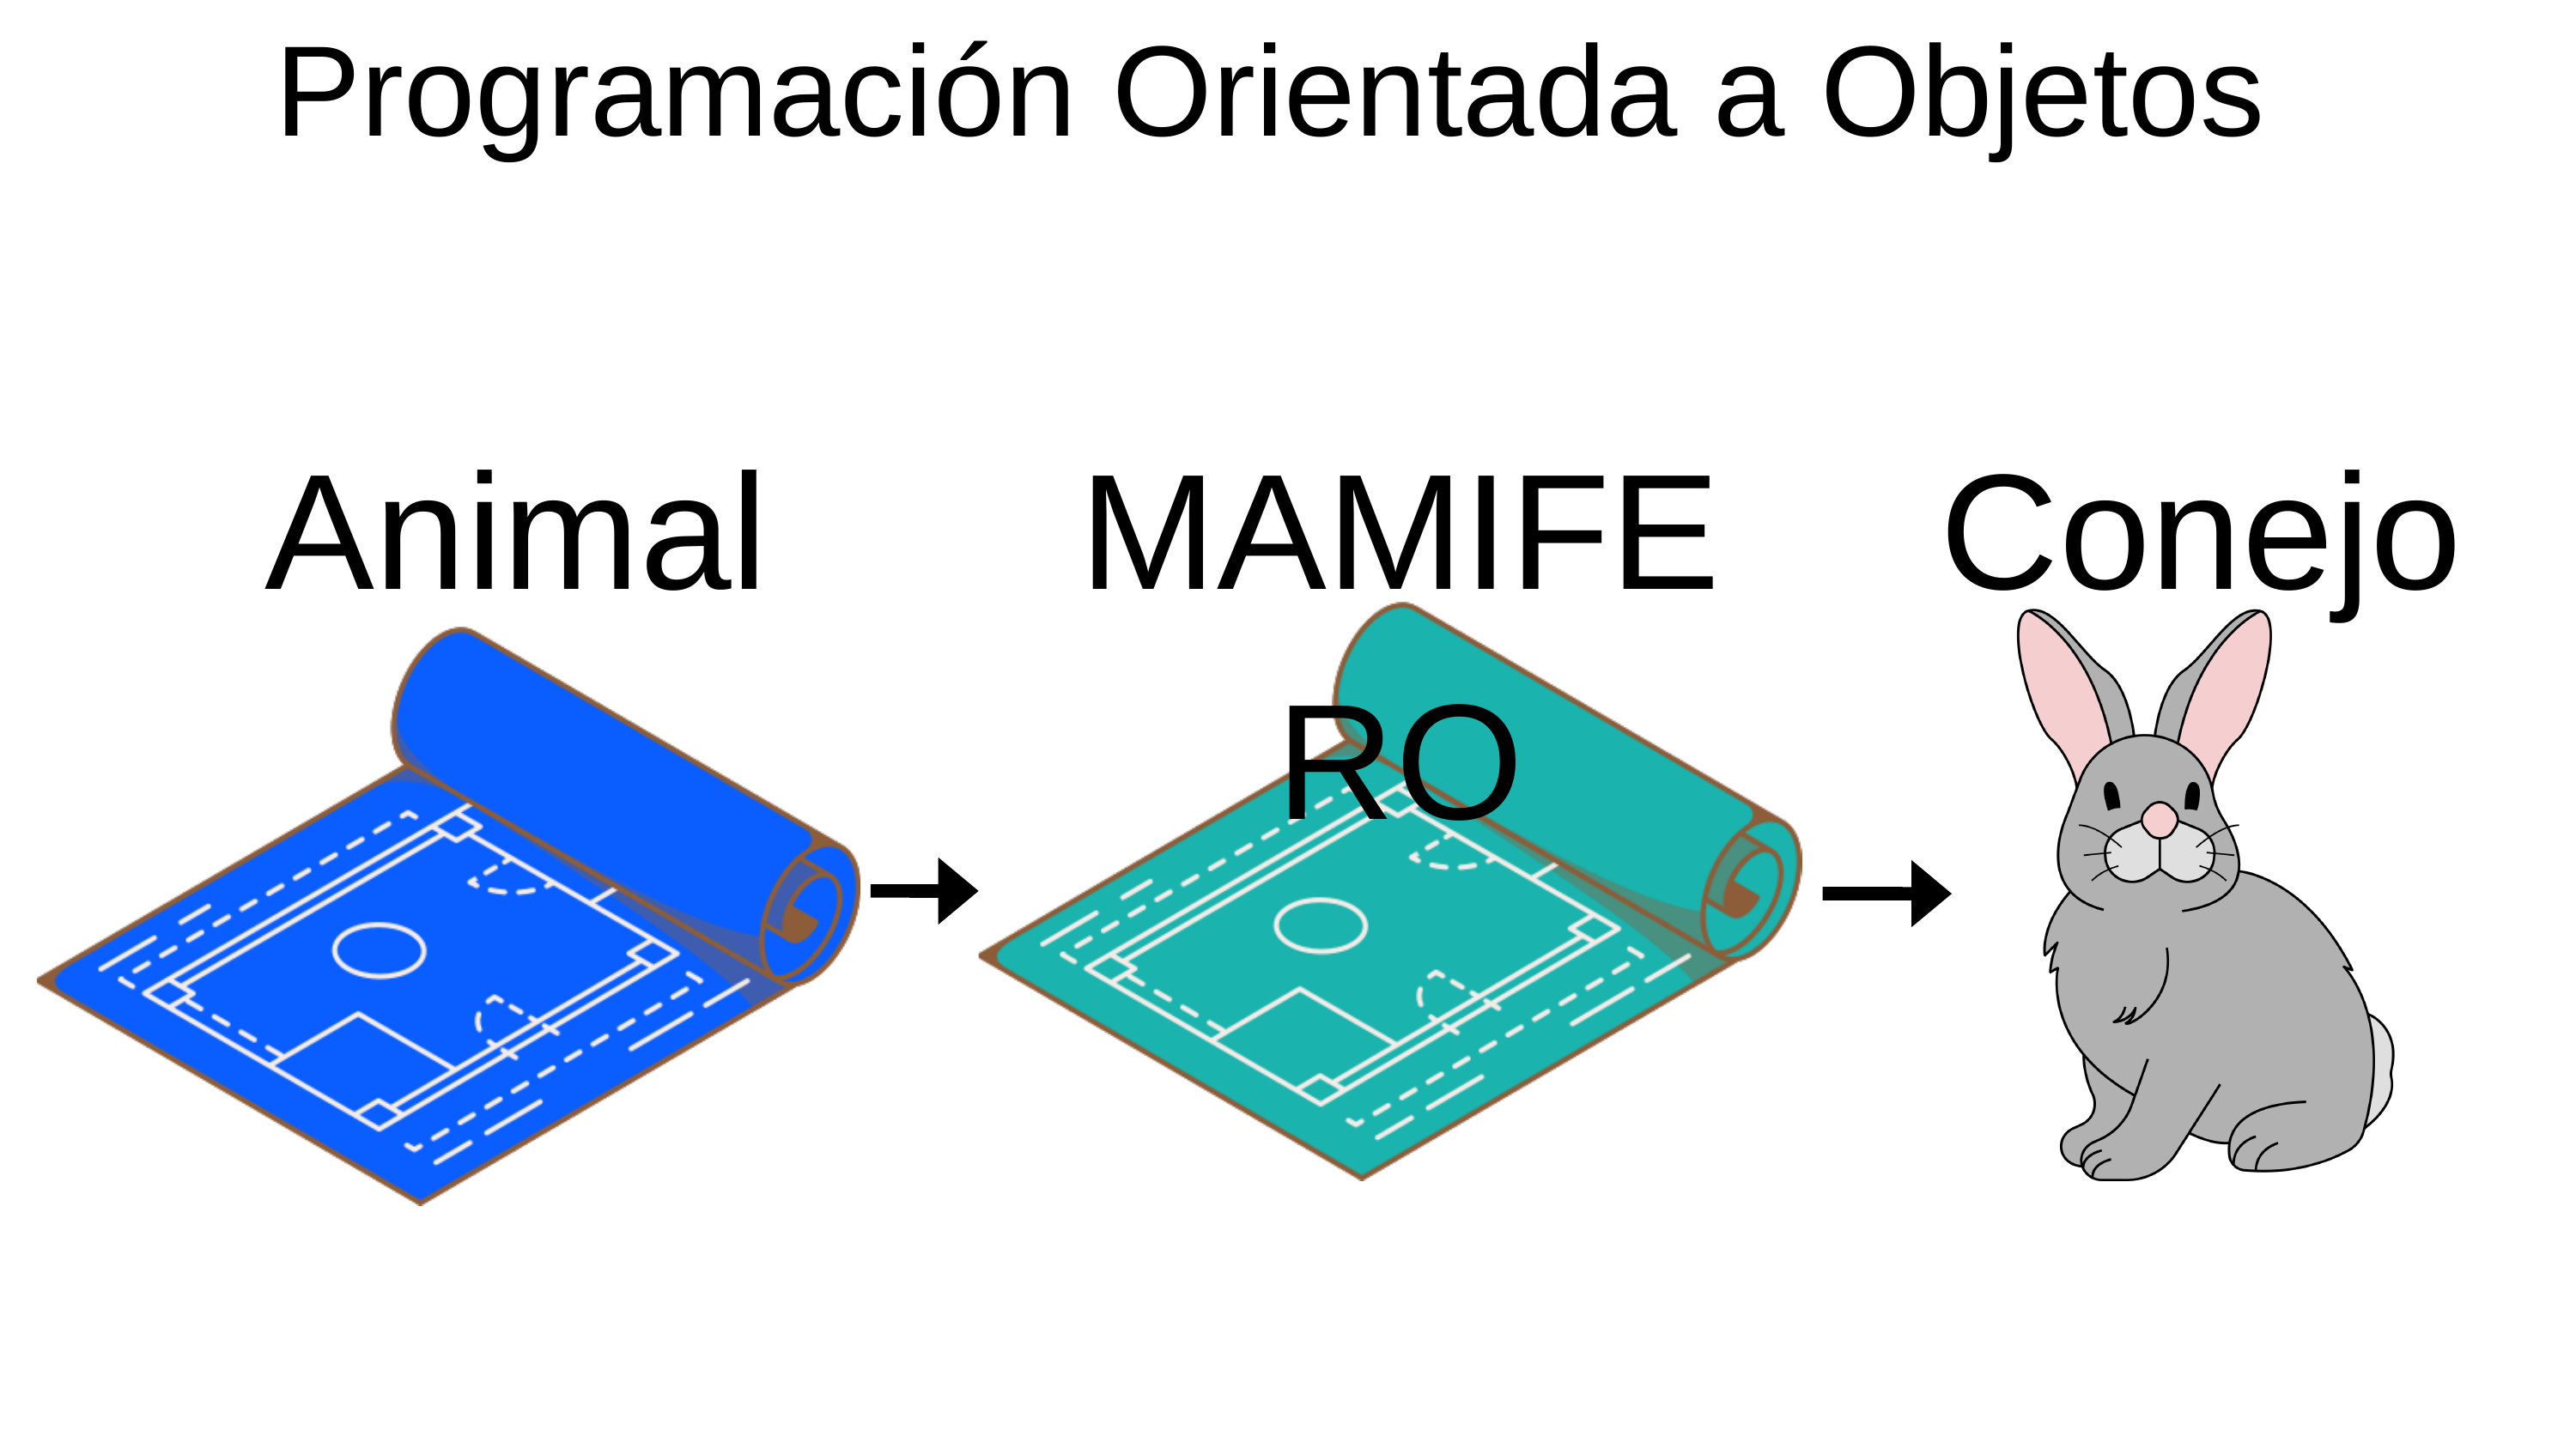

Programación Orientada a Objetos
Animal
MAMIFERO
Conejo